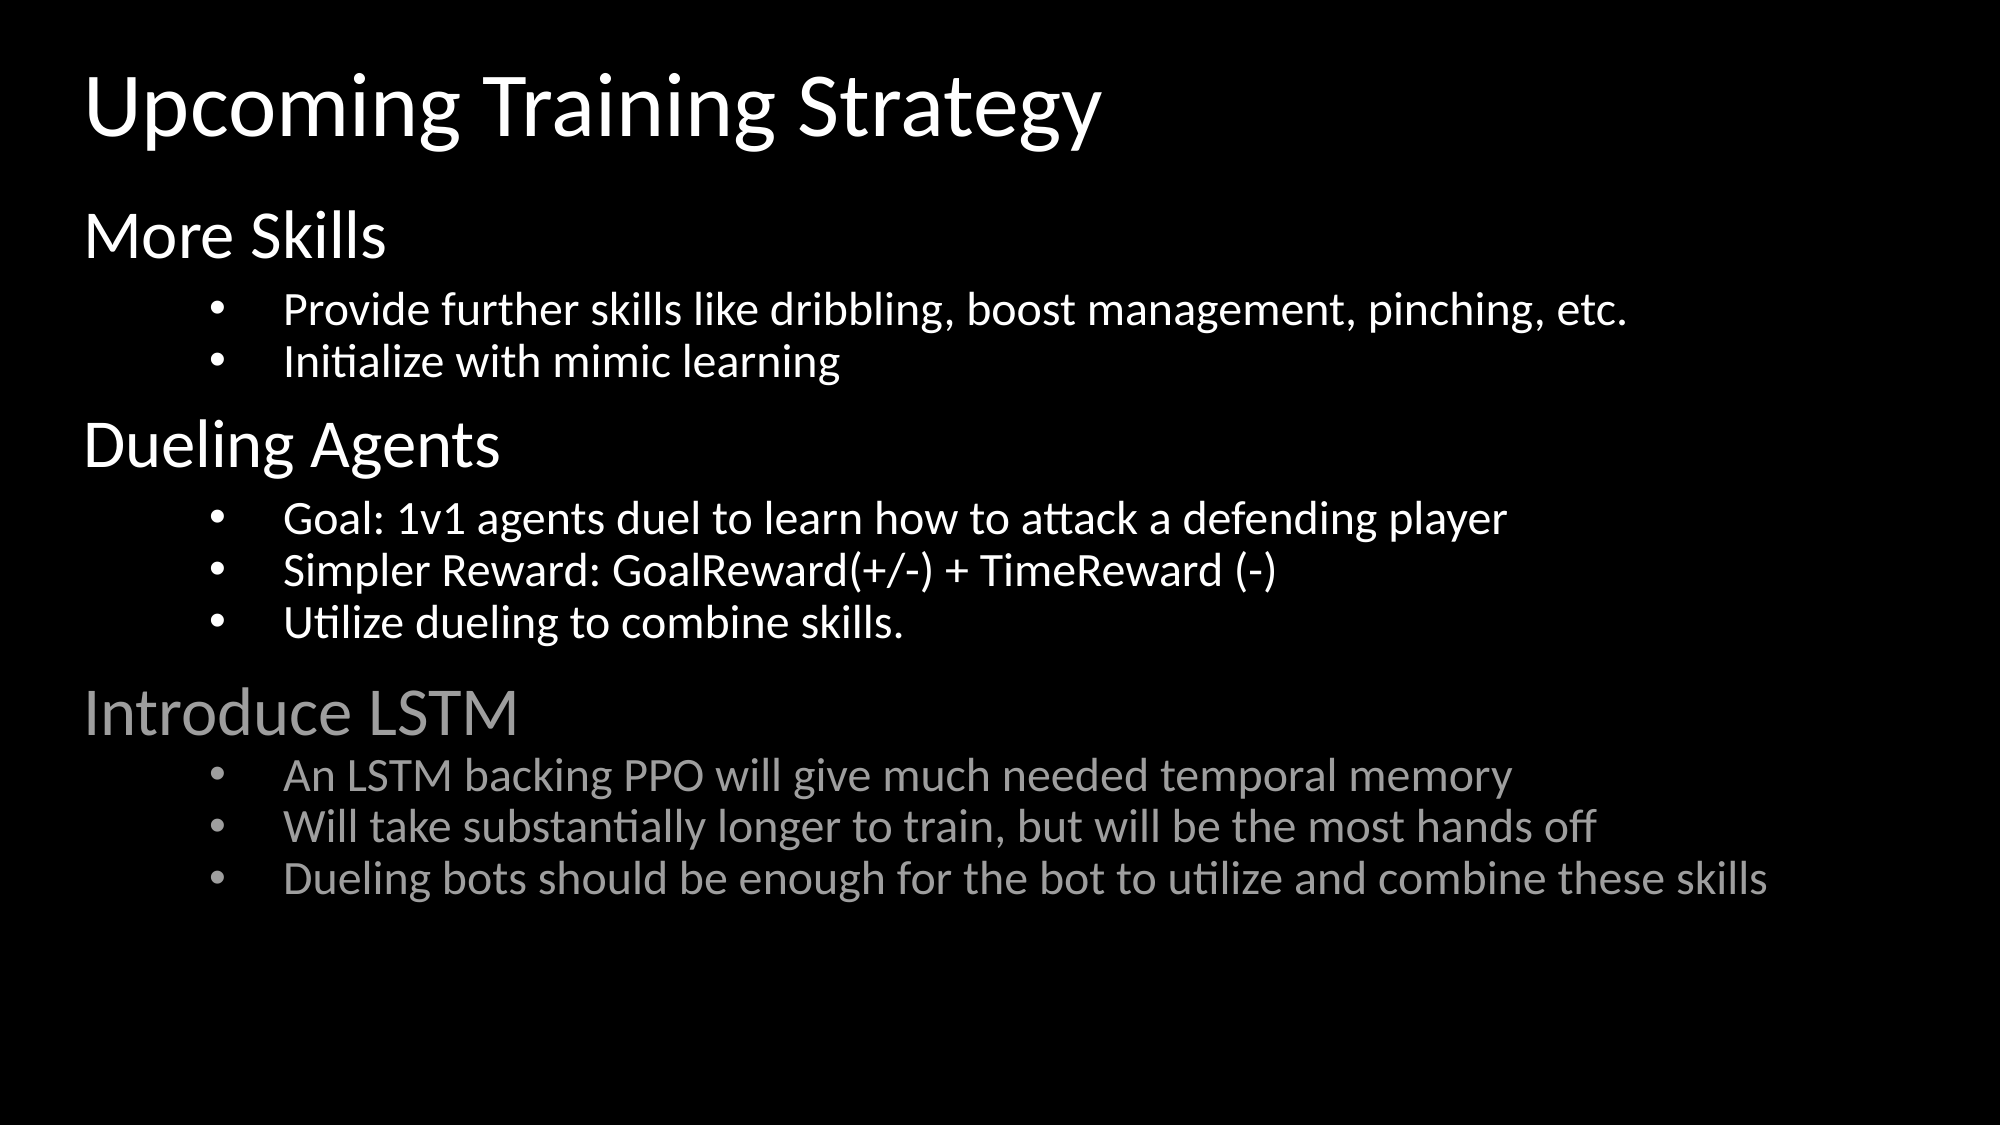

# Upcoming Training Strategy
More Skills
Provide further skills like dribbling, boost management, pinching, etc.
Initialize with mimic learning
Dueling Agents
Goal: 1v1 agents duel to learn how to attack a defending player
Simpler Reward: GoalReward(+/-) + TimeReward (-)
Utilize dueling to combine skills.
Introduce LSTM
An LSTM backing PPO will give much needed temporal memory
Will take substantially longer to train, but will be the most hands off
Dueling bots should be enough for the bot to utilize and combine these skills